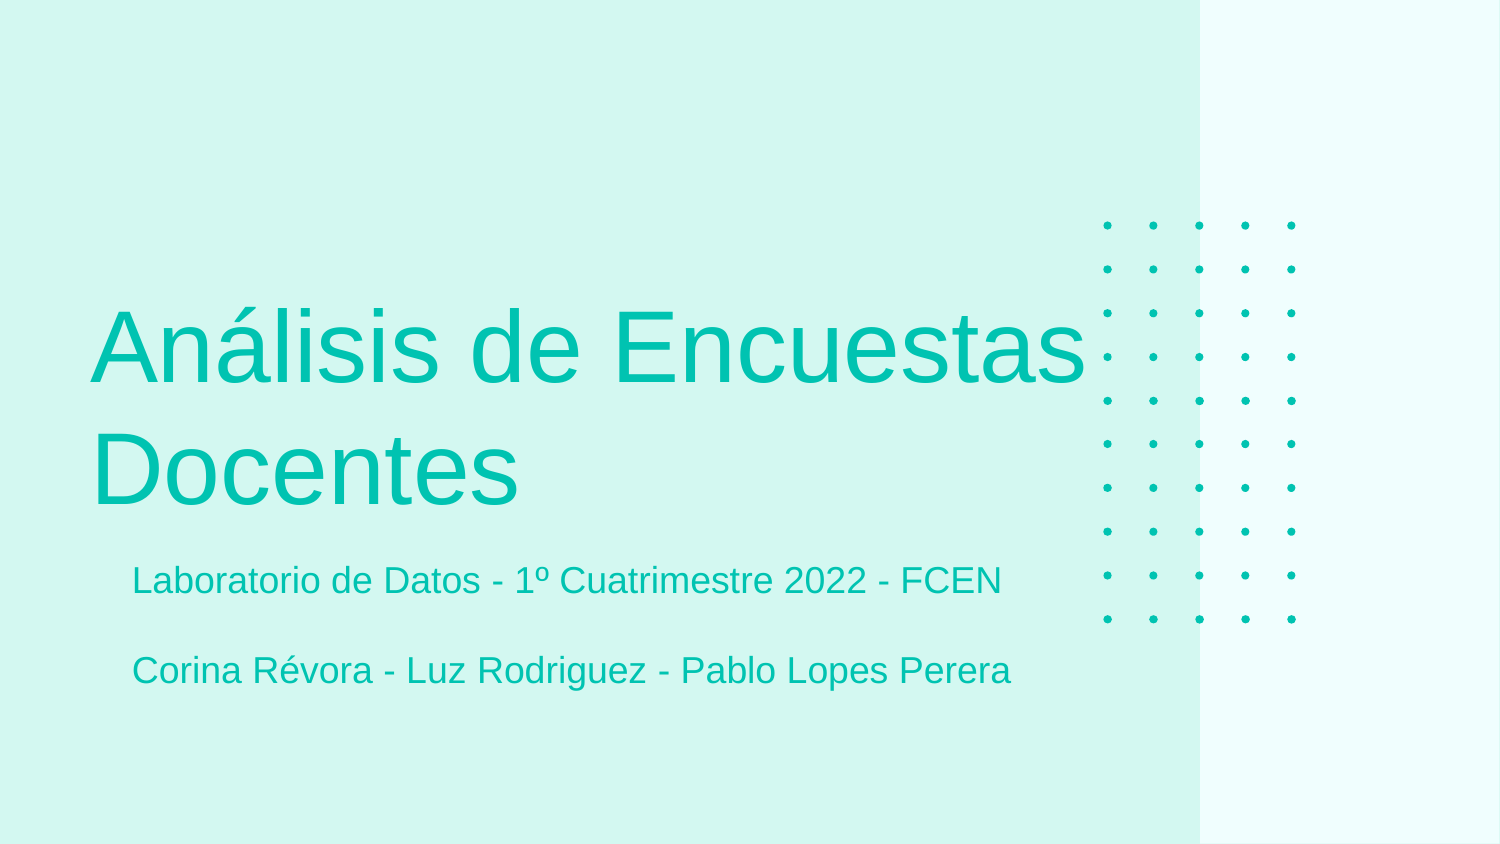

# Análisis de Encuestas Docentes
Laboratorio de Datos - 1º Cuatrimestre 2022 - FCEN

Corina Révora - Luz Rodriguez - Pablo Lopes Perera